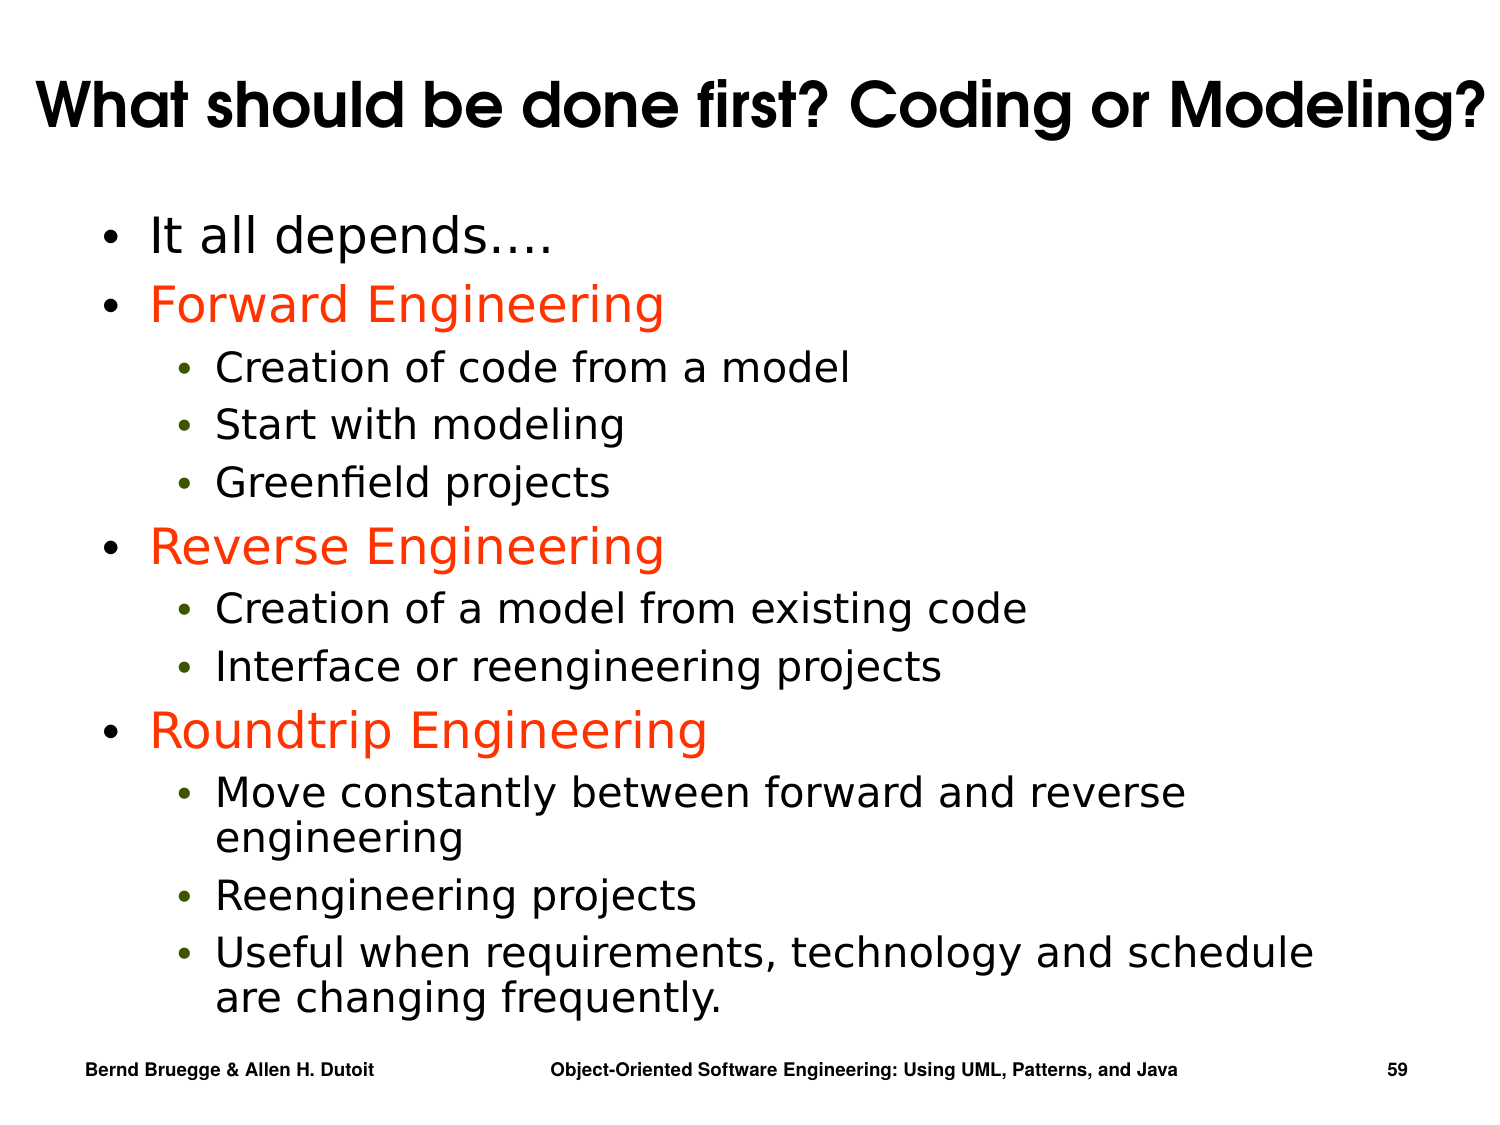

# What should be done first? Coding or Modeling?
It all depends….
Forward Engineering
Creation of code from a model
Start with modeling
Greenfield projects
Reverse Engineering
Creation of a model from existing code
Interface or reengineering projects
Roundtrip Engineering
Move constantly between forward and reverse engineering
Reengineering projects
Useful when requirements, technology and schedule are changing frequently.